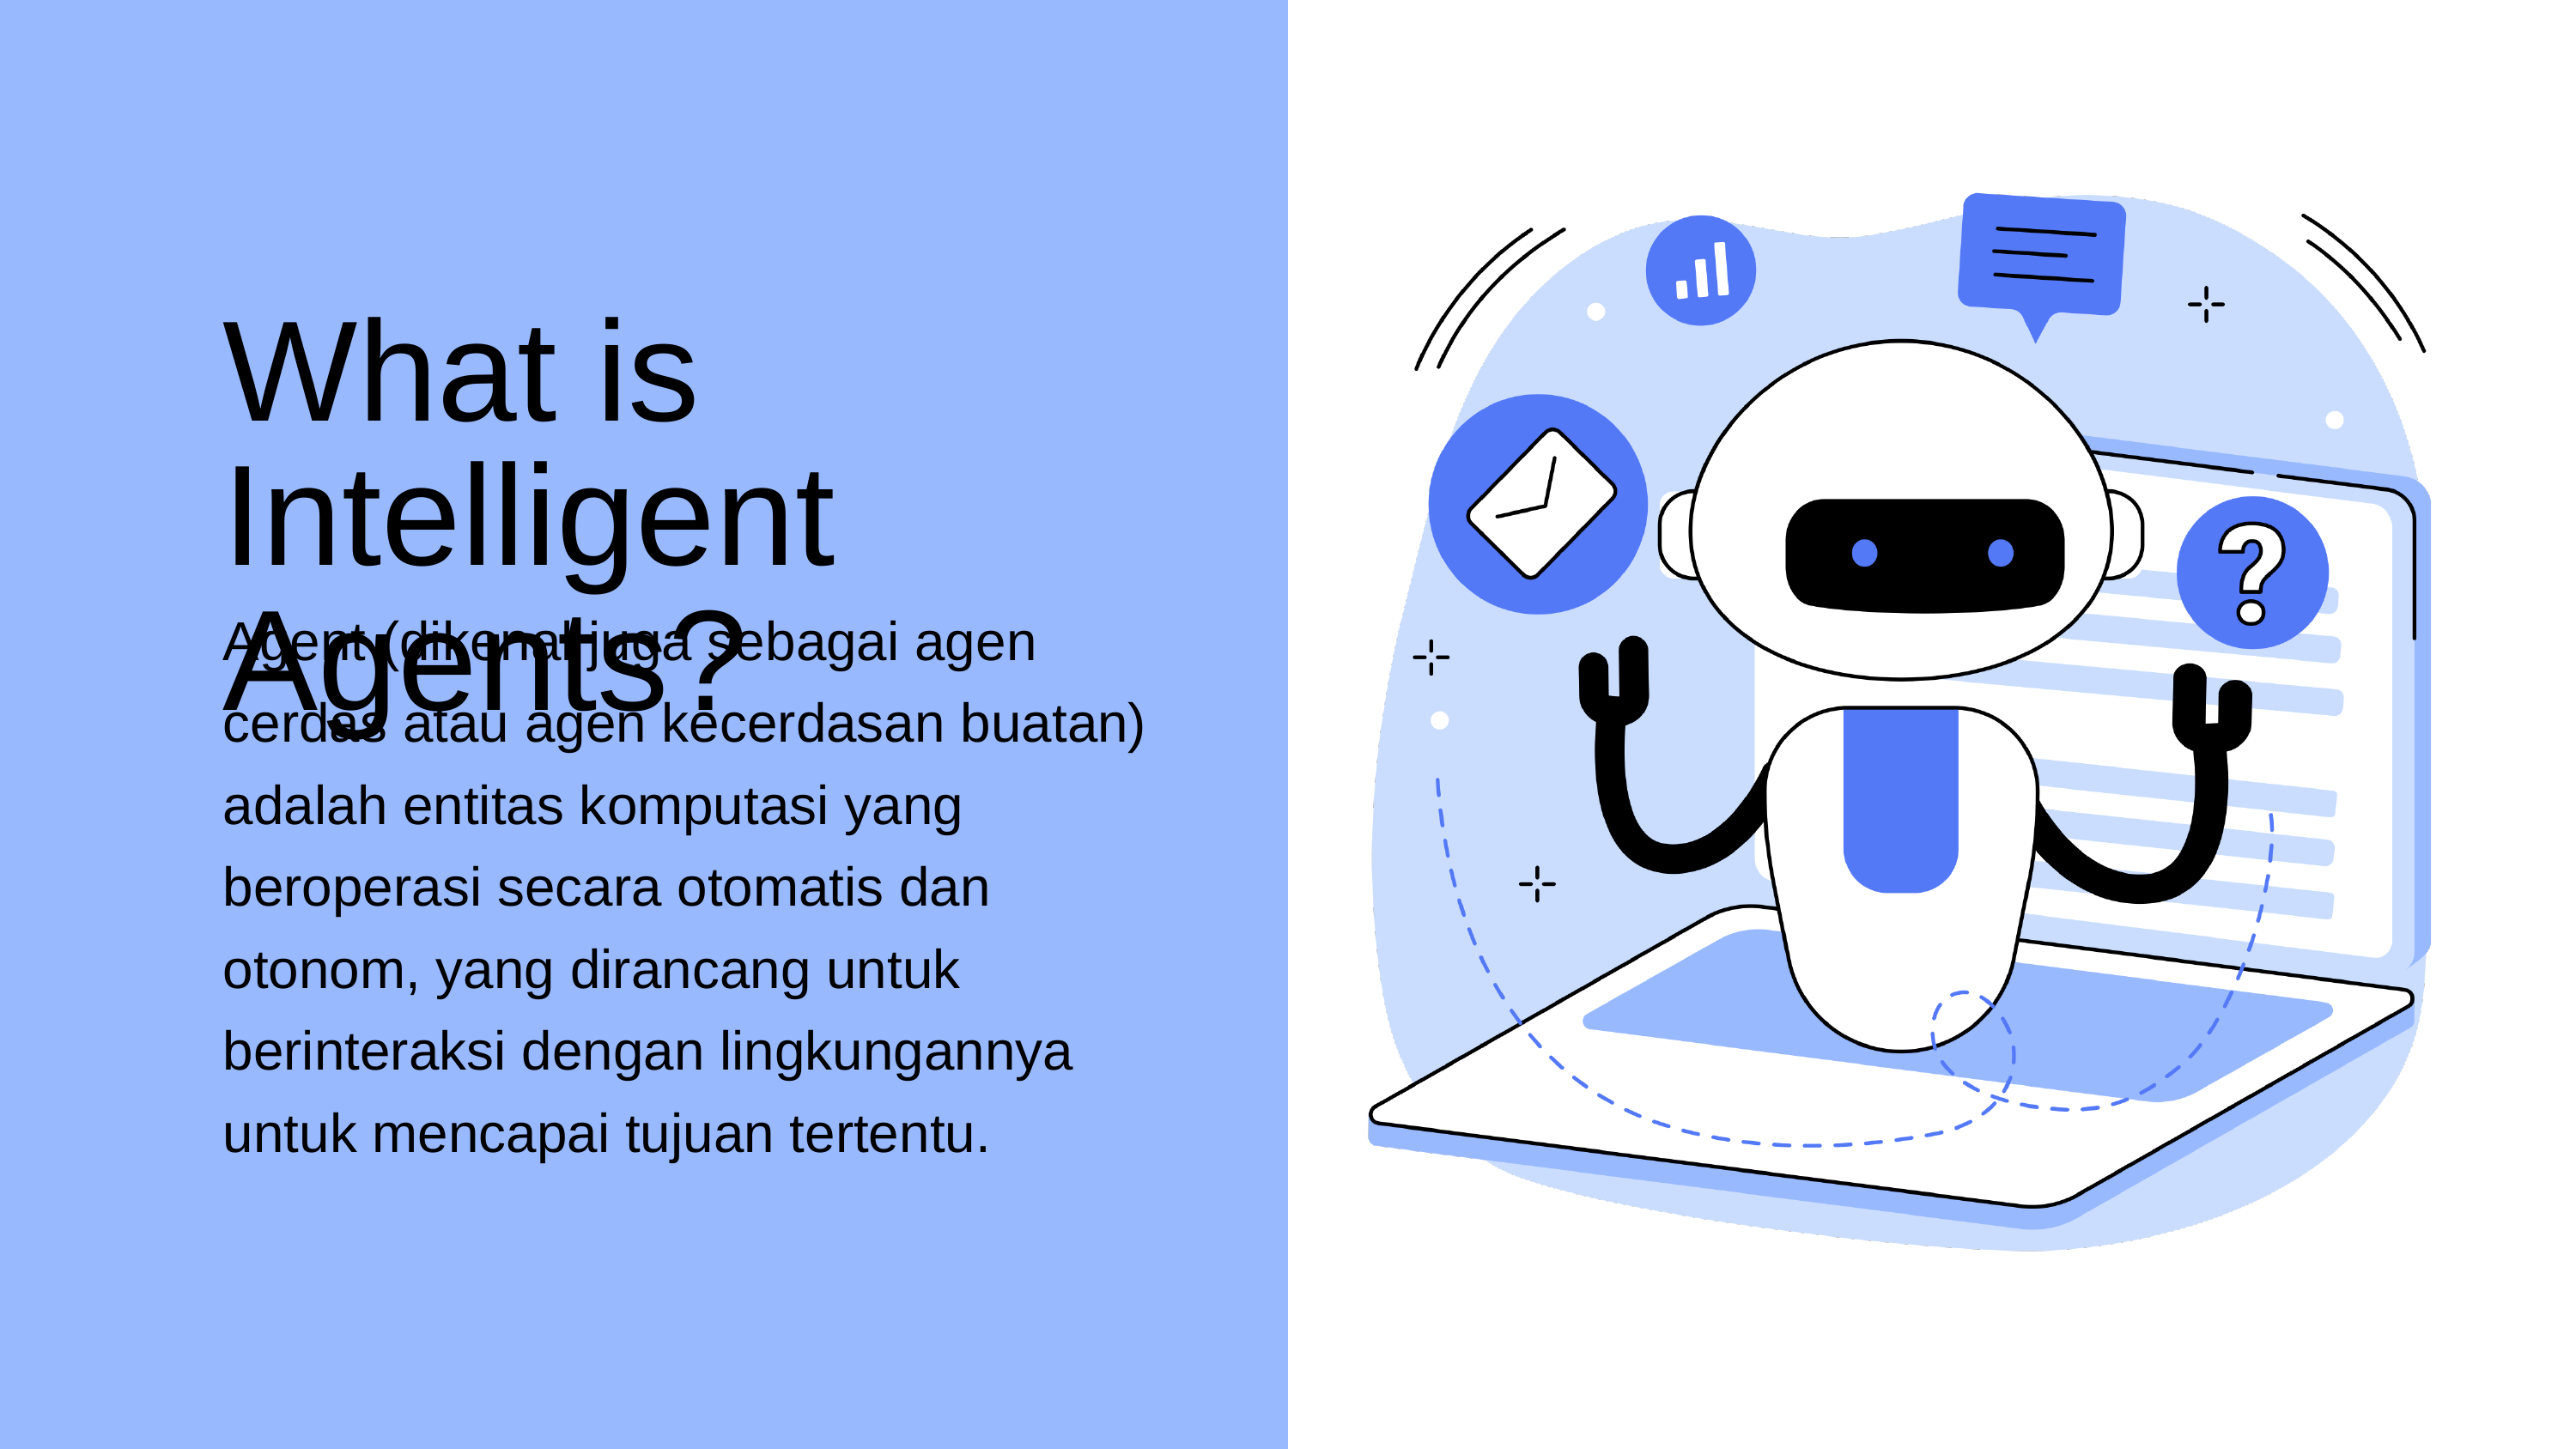

What is Intelligent Agents?
Agent (dikenal juga sebagai agen cerdas atau agen kecerdasan buatan) adalah entitas komputasi yang beroperasi secara otomatis dan otonom, yang dirancang untuk berinteraksi dengan lingkungannya untuk mencapai tujuan tertentu.